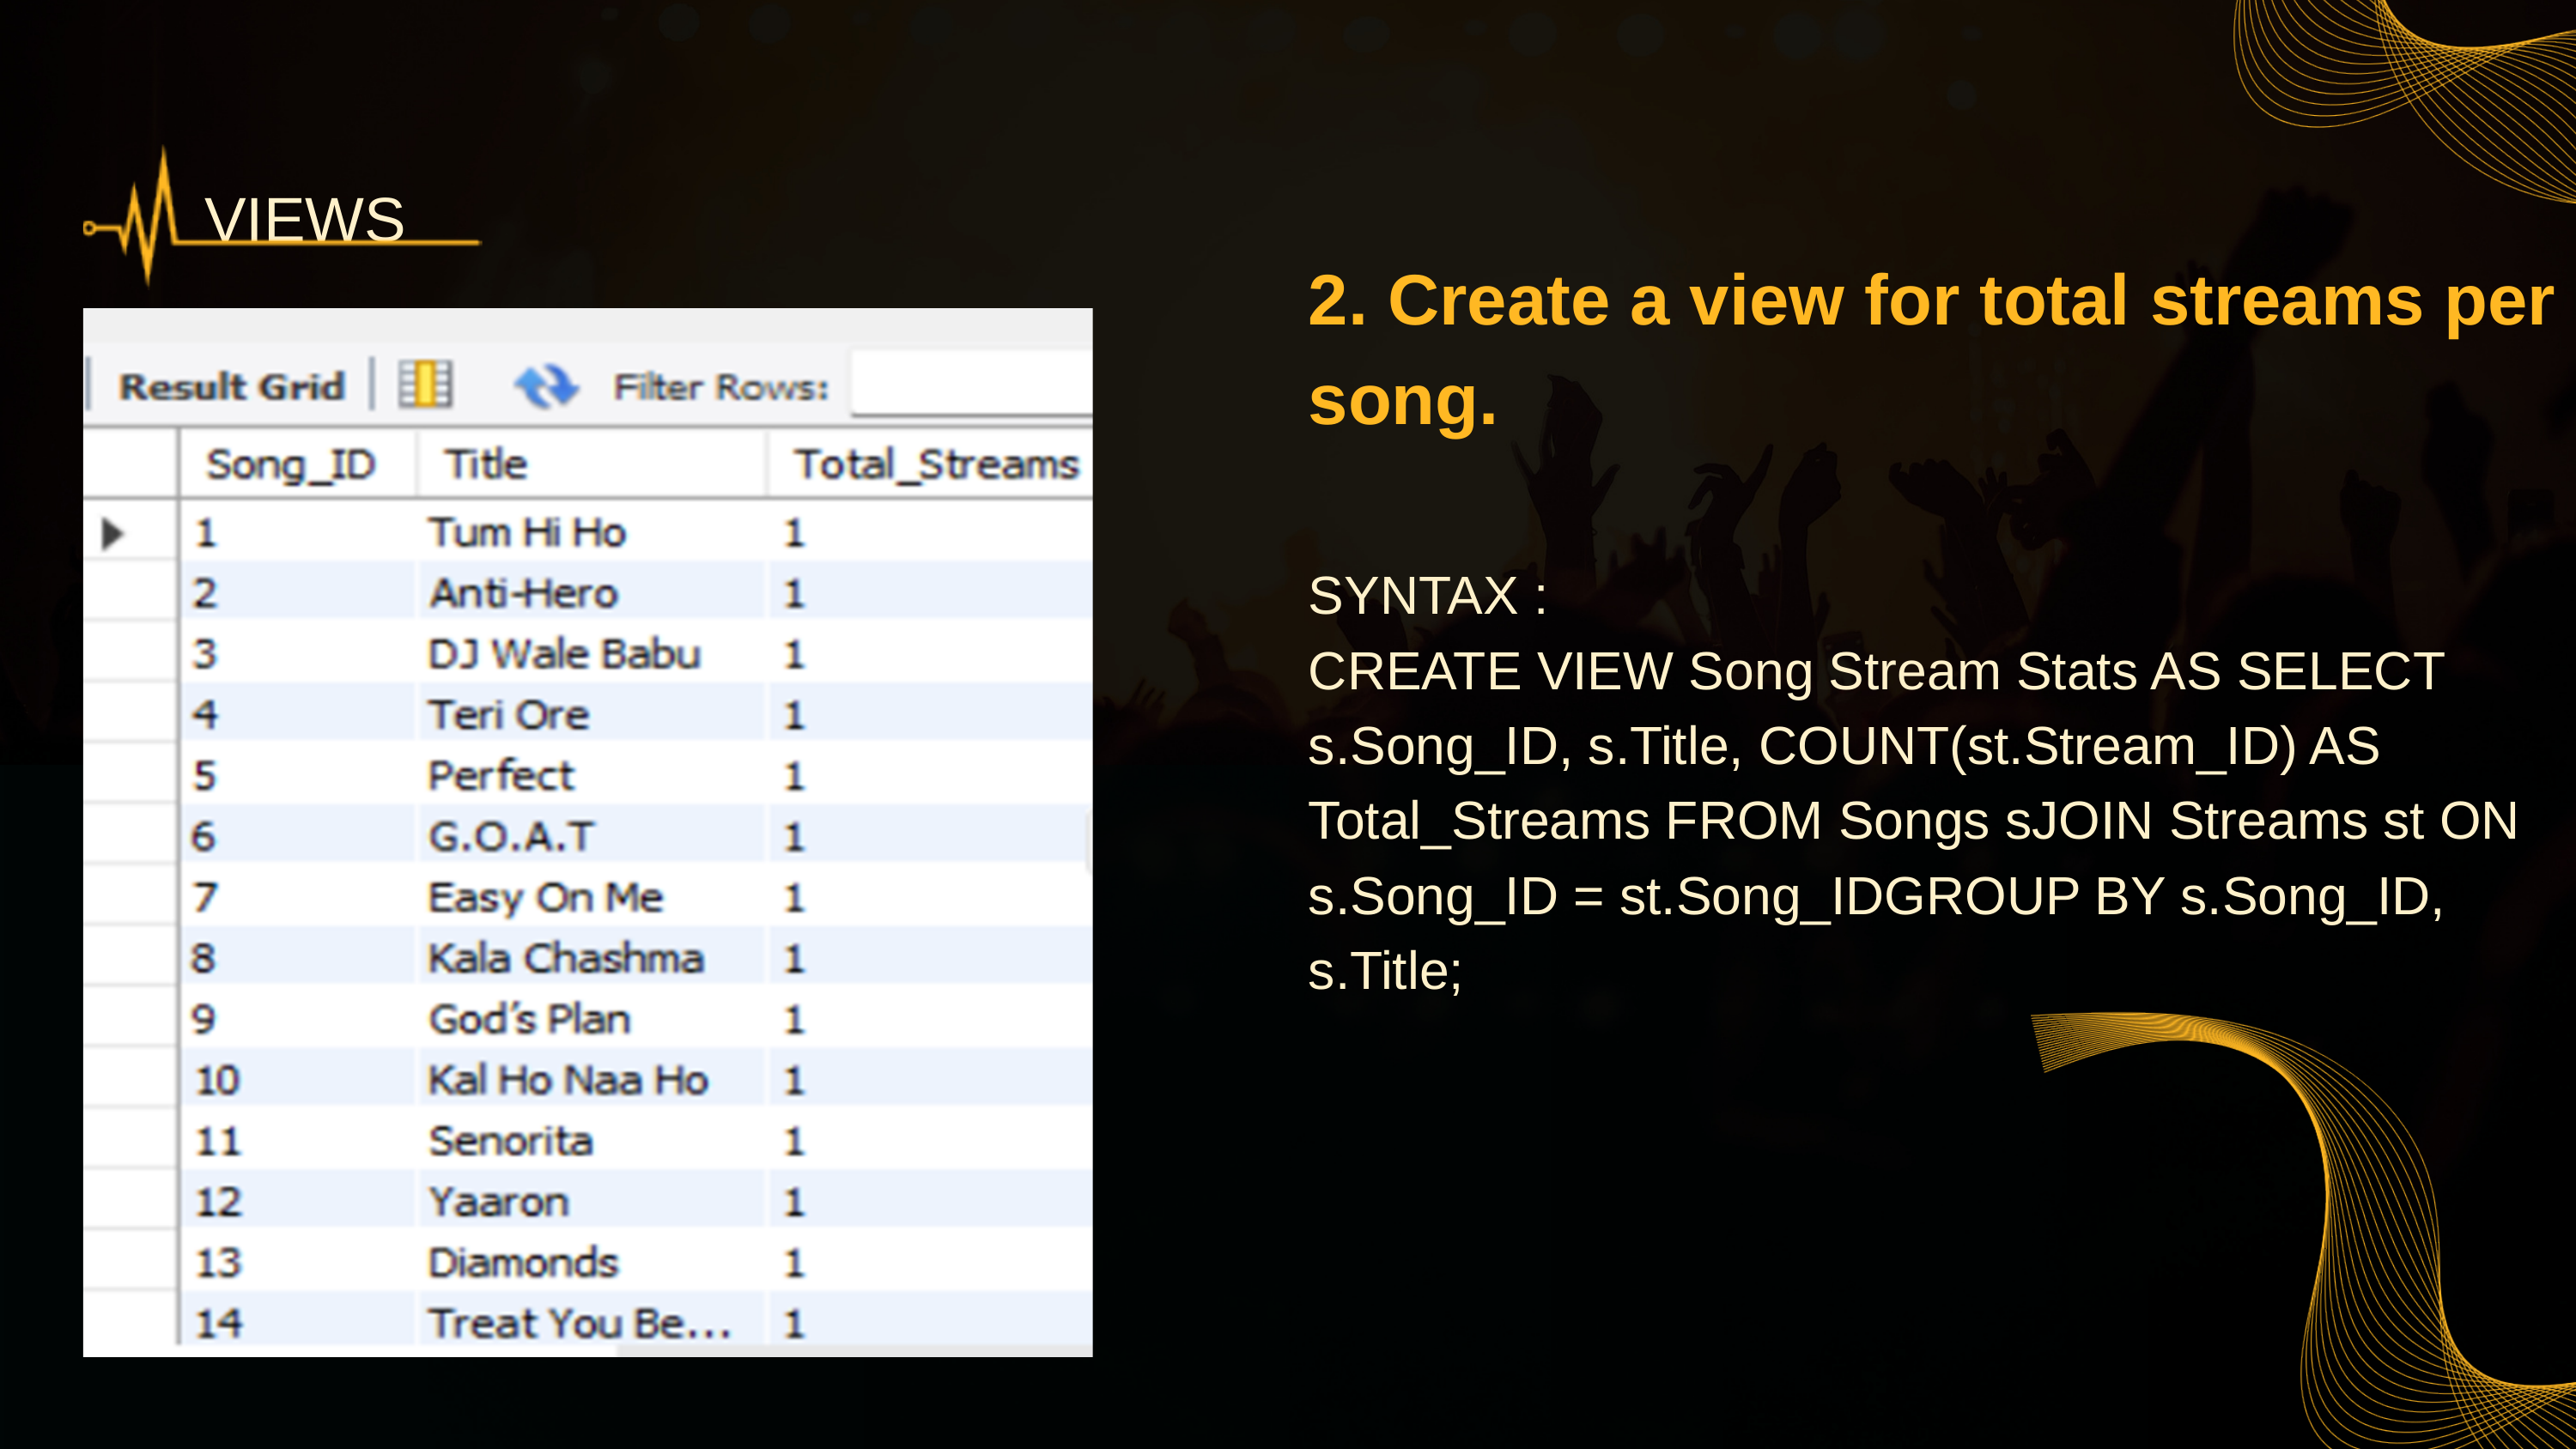

VIEWS
2. Create a view for total streams per song.

SYNTAX :
CREATE VIEW Song Stream Stats AS SELECT s.Song_ID, s.Title, COUNT(st.Stream_ID) AS Total_Streams FROM Songs sJOIN Streams st ON s.Song_ID = st.Song_IDGROUP BY s.Song_ID, s.Title;